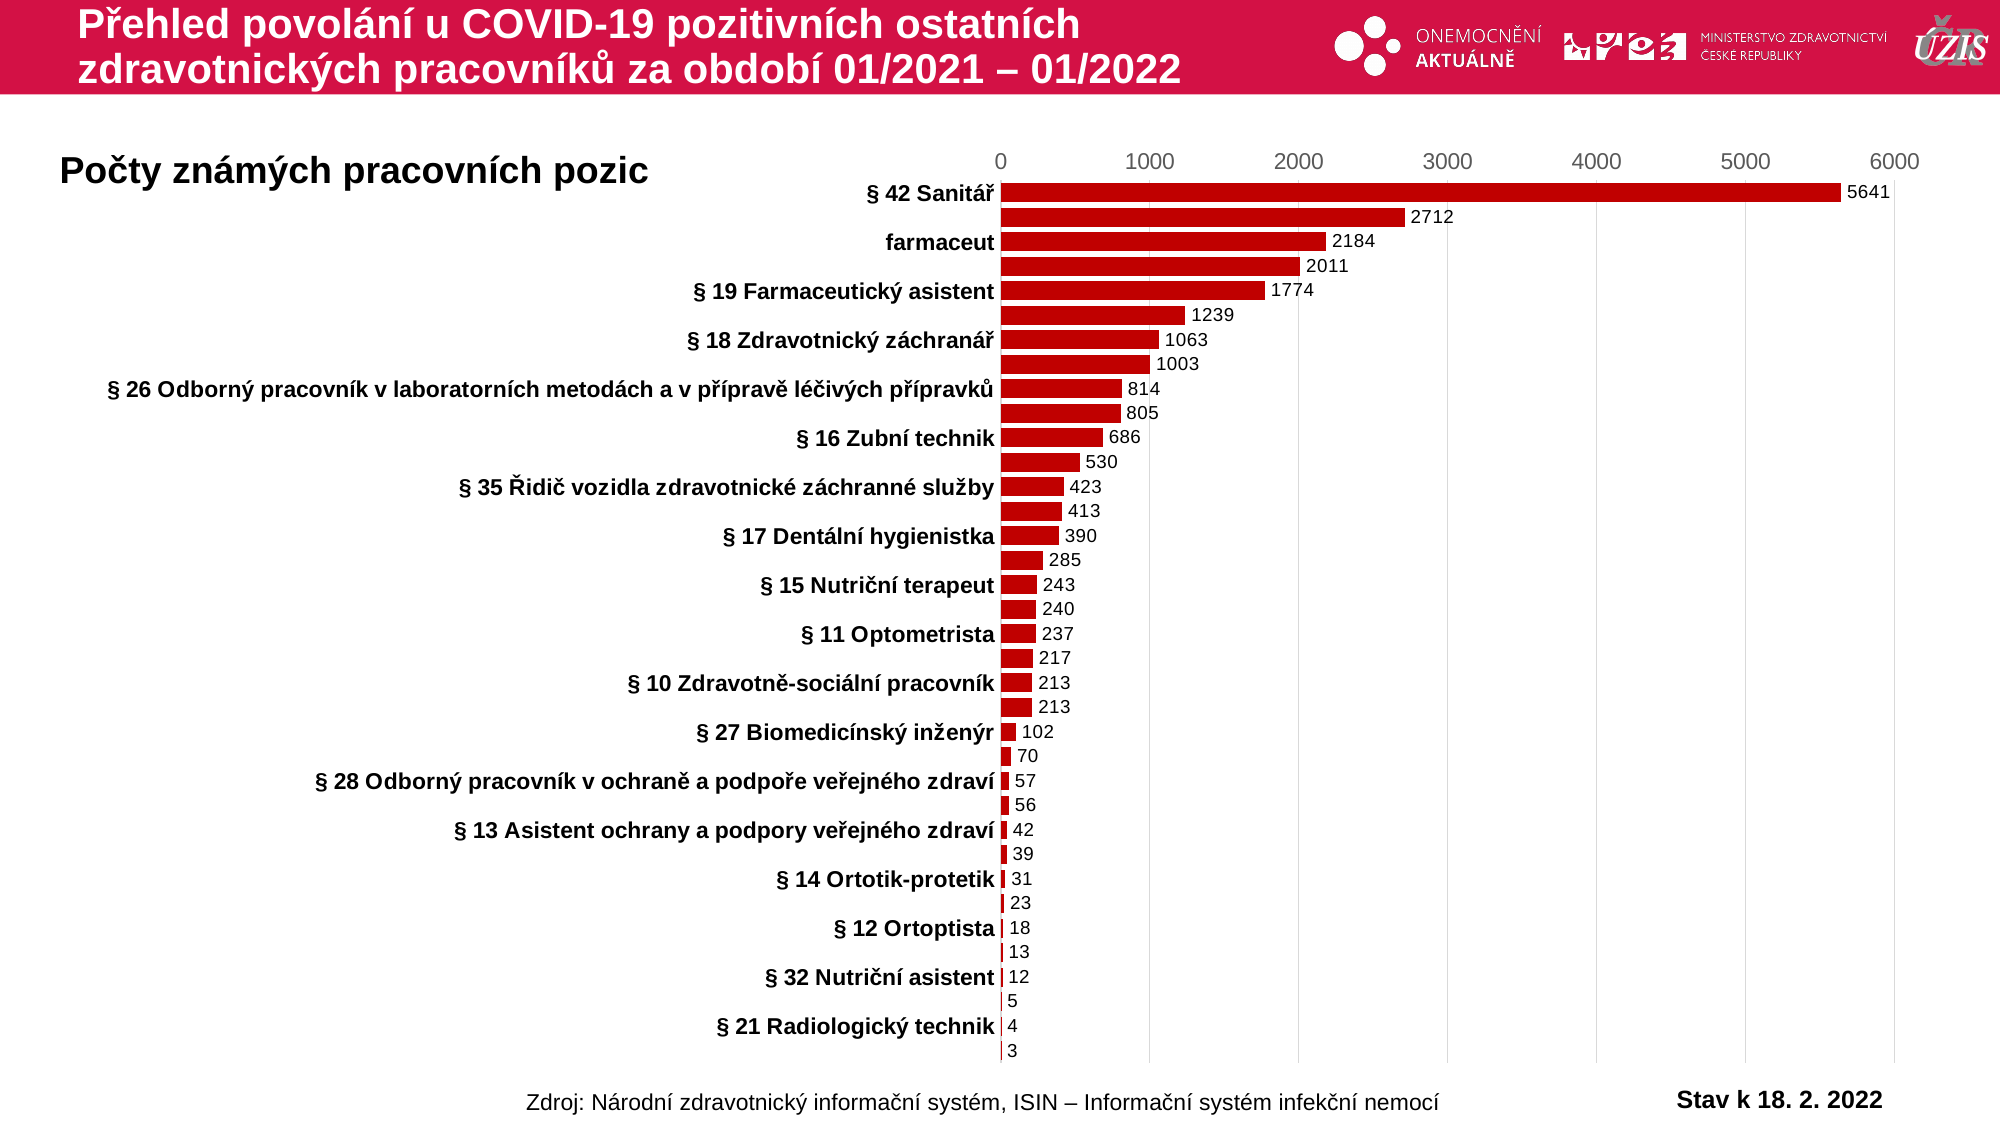

# Přehled povolání u COVID-19 pozitivních ostatních zdravotnických pracovníků za období 01/2021 – 01/2022

### Chart

| Category | ostatní ZP |
|---|---|
| § 42 Sanitář | 5641.0 |
| § 24 Fyzioterapeut | 2712.0 |
| farmaceut | 2184.0 |
| § 9 Zdravotní laborant | 2011.0 |
| § 19 Farmaceutický asistent | 1774.0 |
| § 36 Ošetřovatel | 1239.0 |
| § 18 Zdravotnický záchranář | 1063.0 |
| § 39 Zubní instrumentářka | 1003.0 |
| § 26 Odborný pracovník v laboratorních metodách a v přípravě léčivých přípravků | 814.0 |
| § 8 Radiologický asistent | 805.0 |
| § 16 Zubní technik | 686.0 |
| § 40 Řidič zdravotnické dopravní služby | 530.0 |
| § 35 Řidič vozidla zdravotnické záchranné služby | 423.0 |
| § 22 Psycholog ve zdravotnictví | 413.0 |
| § 17 Dentální hygienistka | 390.0 |
| § 37 Masér ve zdravotnictví, nevidomý a slabozraký masér ve zdravotnictví | 285.0 |
| § 15 Nutriční terapeut | 243.0 |
| § 7 Ergoterapeut | 240.0 |
| § 11 Optometrista | 237.0 |
| § 23 Logoped ve zdravotnictví | 217.0 |
| § 10 Zdravotně-sociální pracovník | 213.0 |
| § 30 Laboratorní asistent | 213.0 |
| § 27 Biomedicínský inženýr | 102.0 |
| § 33 Asistent zubního technika | 70.0 |
| § 28 Odborný pracovník v ochraně a podpoře veřejného zdraví | 57.0 |
| § 21a Adiktolog | 56.0 |
| § 13 Asistent ochrany a podpory veřejného zdraví | 42.0 |
| § 25 Radiologický fyzik | 39.0 |
| § 14 Ortotik-protetik | 31.0 |
| § 20 Biomedicínský technik | 23.0 |
| § 12 Ortoptista | 18.0 |
| § 31 Ortoticko-protetický technik | 13.0 |
| § 32 Nutriční asistent | 12.0 |
| § 41 Autoptický laborant | 5.0 |
| § 21 Radiologický technik | 4.0 |
| § 23a Zrakový terapeut | 3.0 |
Počty známých pracovních pozic
Stav k 18. 2. 2022
Zdroj: Národní zdravotnický informační systém, ISIN – Informační systém infekční nemocí